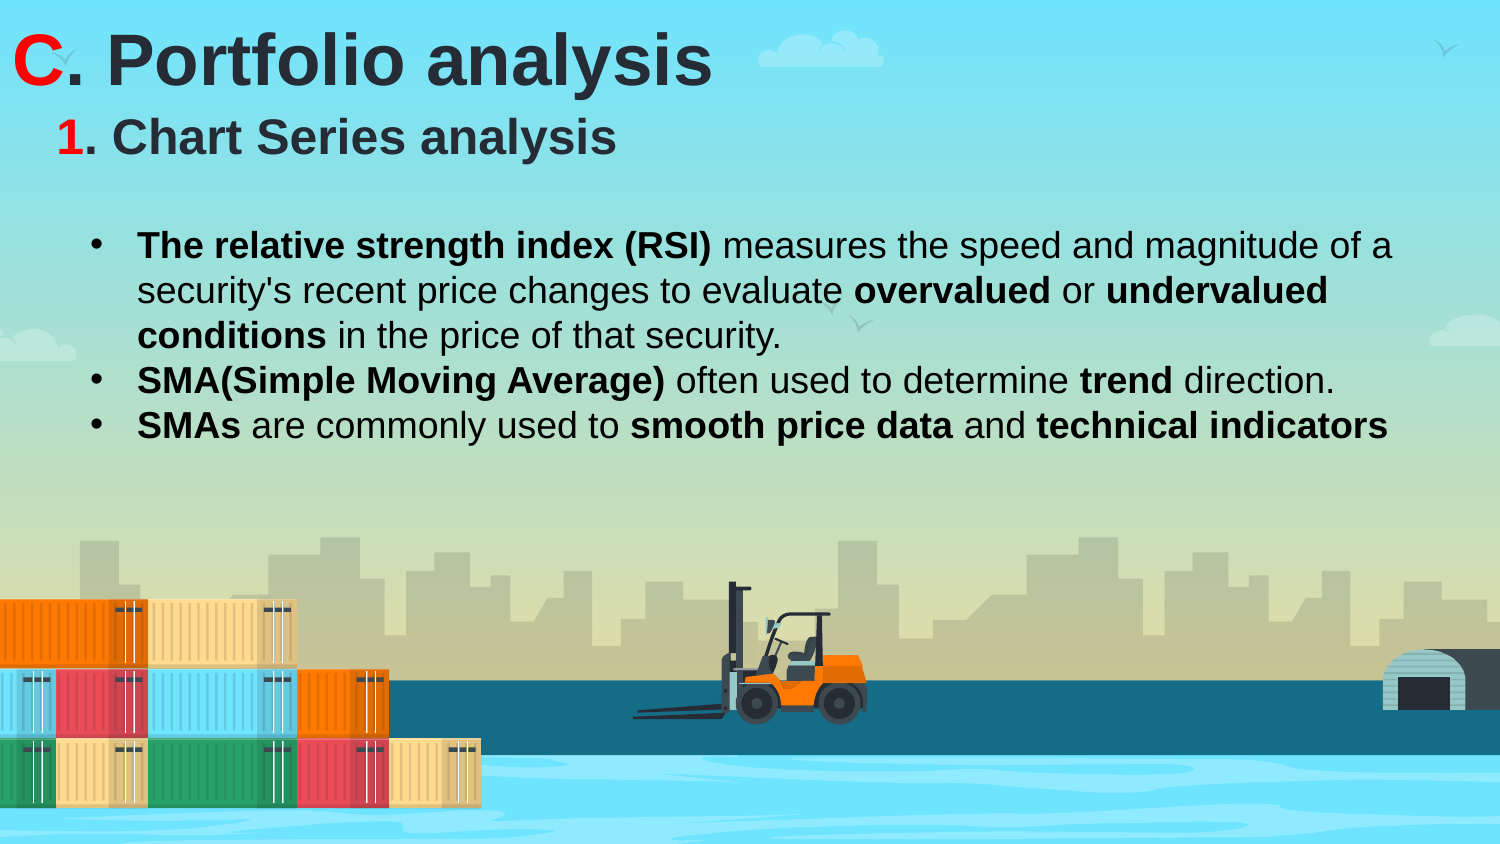

# C. Portfolio analysis
1. Chart Series analysis
The relative strength index (RSI) measures the speed and magnitude of a security's recent price changes to evaluate overvalued or undervalued conditions in the price of that security.
SMA(Simple Moving Average) often used to determine trend direction.
SMAs are commonly used to smooth price data and technical indicators